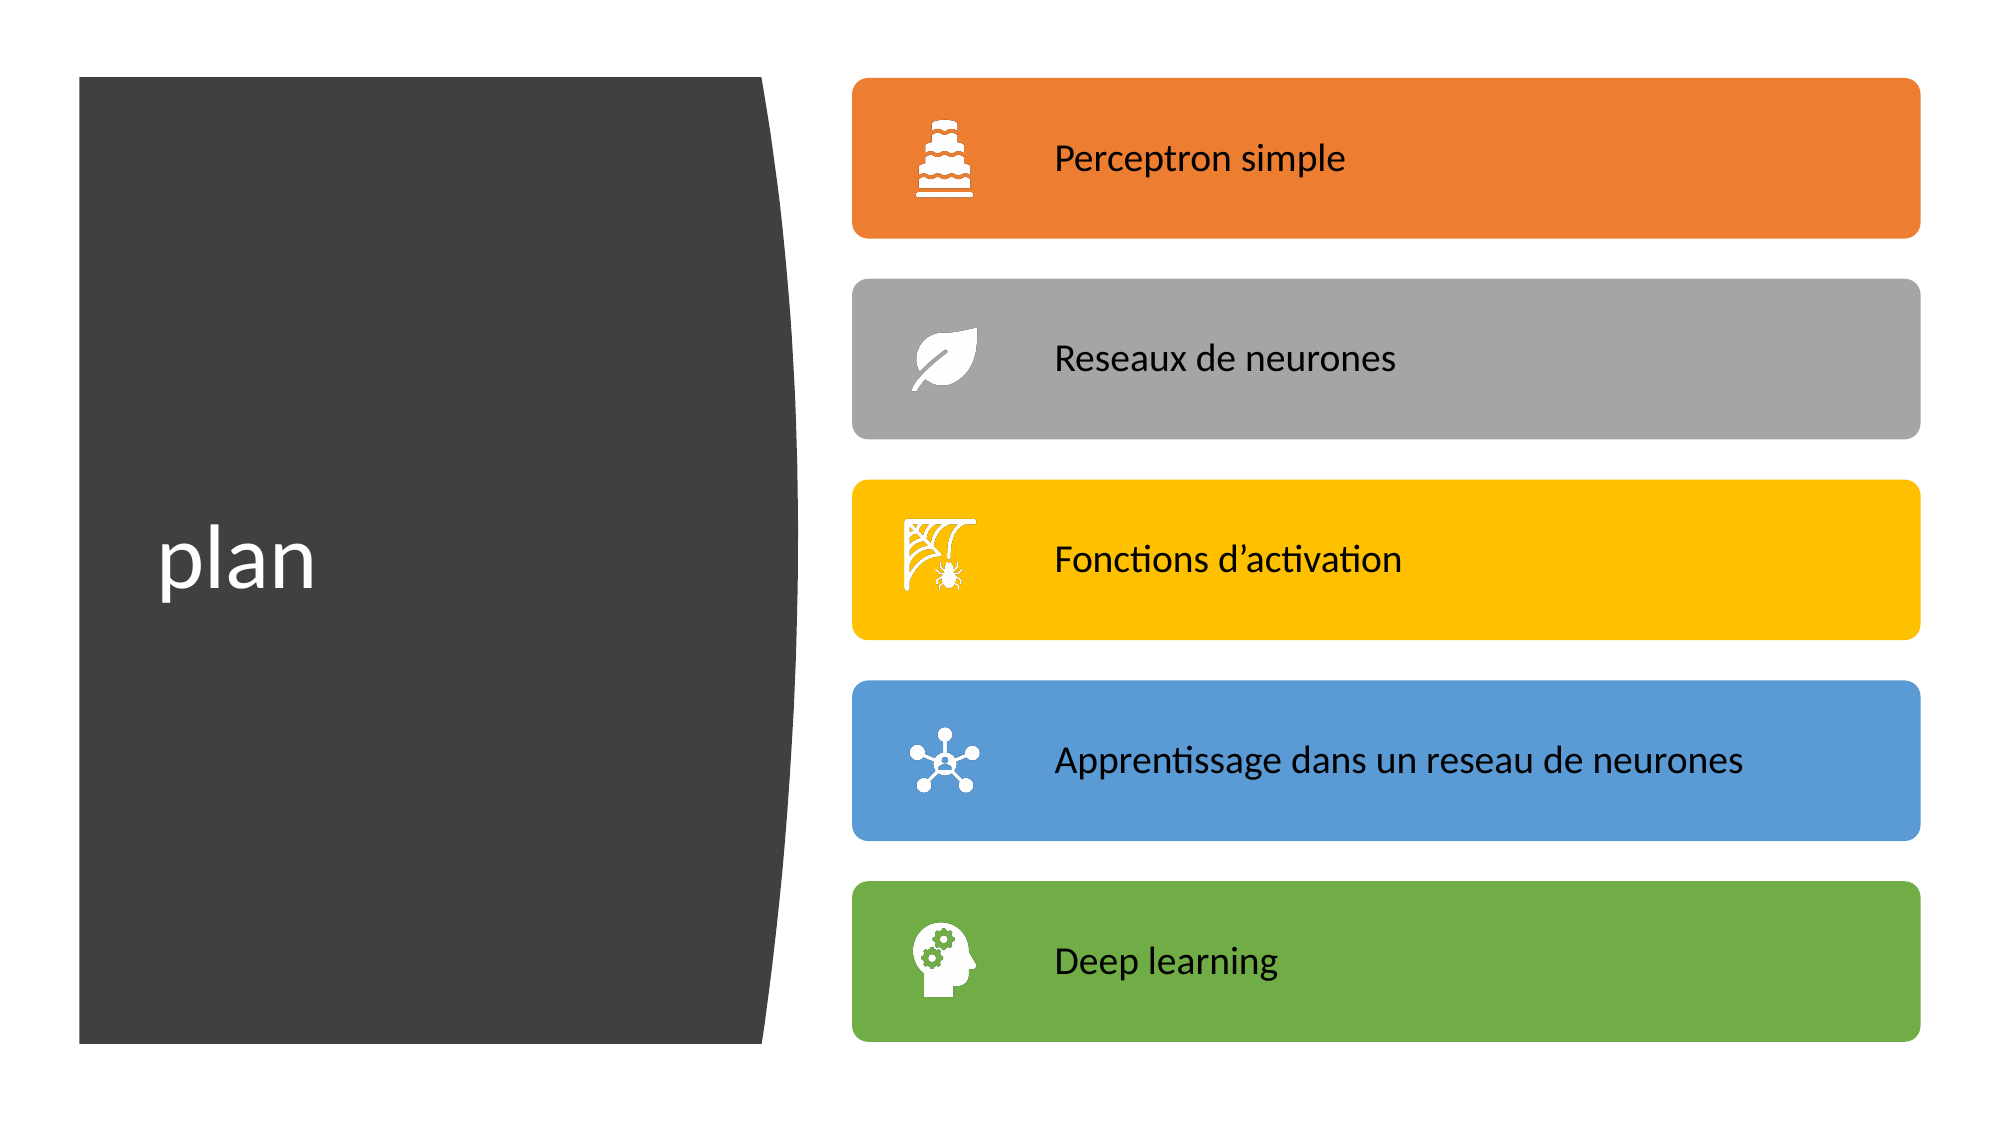

Perceptron simple
Reseaux de neurones
Fonctions d’activation
Apprentissage dans un reseau de neurones
Deep learning

# plan